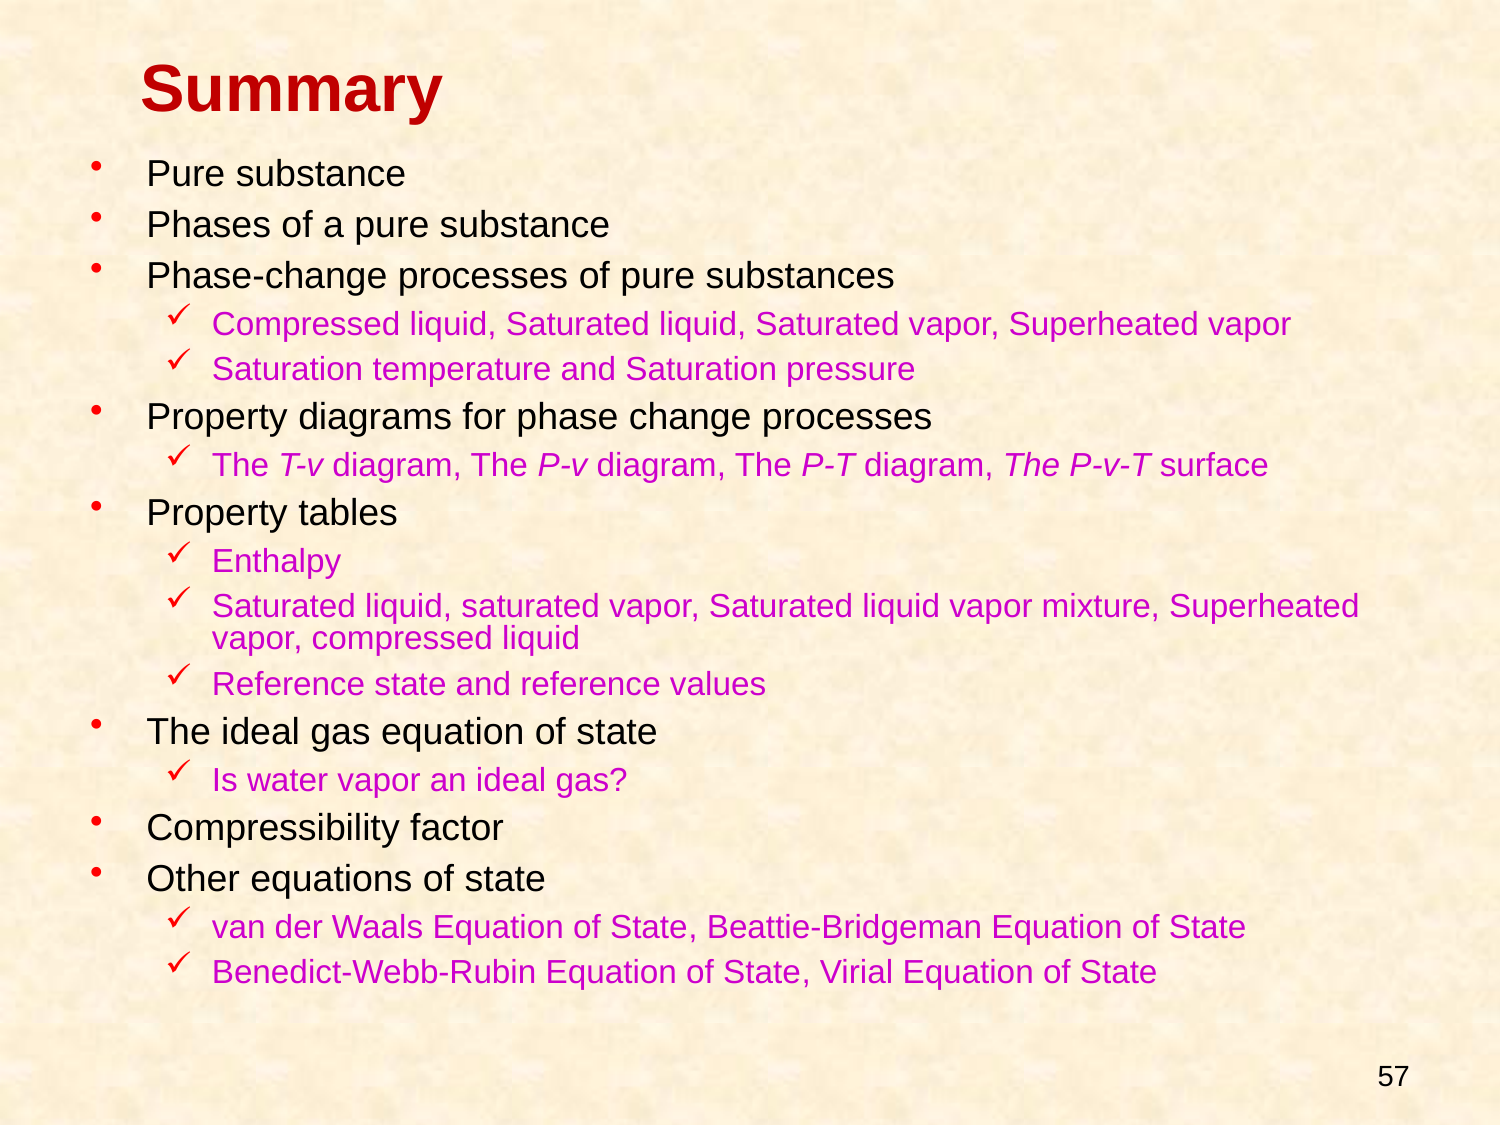

# Summary
Pure substance
Phases of a pure substance
Phase-change processes of pure substances
Compressed liquid, Saturated liquid, Saturated vapor, Superheated vapor
Saturation temperature and Saturation pressure
Property diagrams for phase change processes
The T-v diagram, The P-v diagram, The P-T diagram, The P-v-T surface
Property tables
Enthalpy
Saturated liquid, saturated vapor, Saturated liquid vapor mixture, Superheated vapor, compressed liquid
Reference state and reference values
The ideal gas equation of state
Is water vapor an ideal gas?
Compressibility factor
Other equations of state
van der Waals Equation of State, Beattie-Bridgeman Equation of State
Benedict-Webb-Rubin Equation of State, Virial Equation of State
57